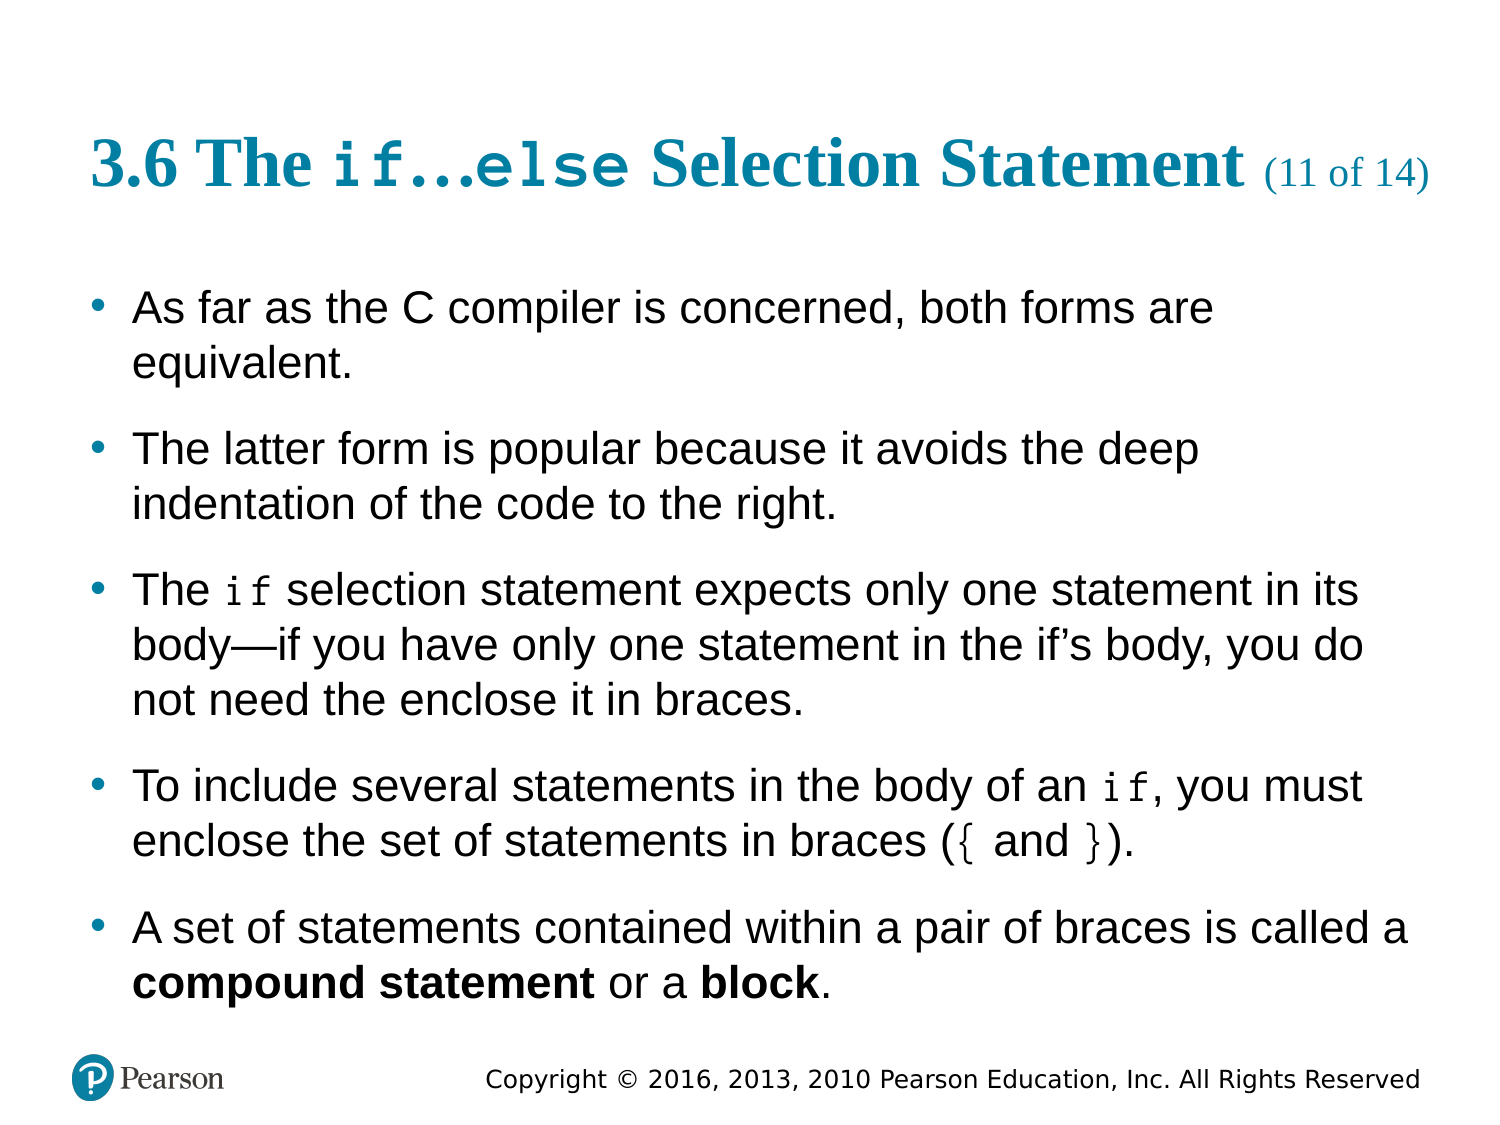

# 3.6 The if…else Selection Statement (11 of 14)
As far as the C compiler is concerned, both forms are equivalent.
The latter form is popular because it avoids the deep indentation of the code to the right.
The if selection statement expects only one statement in its body—if you have only one statement in the if’s body, you do not need the enclose it in braces.
To include several statements in the body of an if, you must enclose the set of statements in braces ({ and }).
A set of statements contained within a pair of braces is called a compound statement or a block.